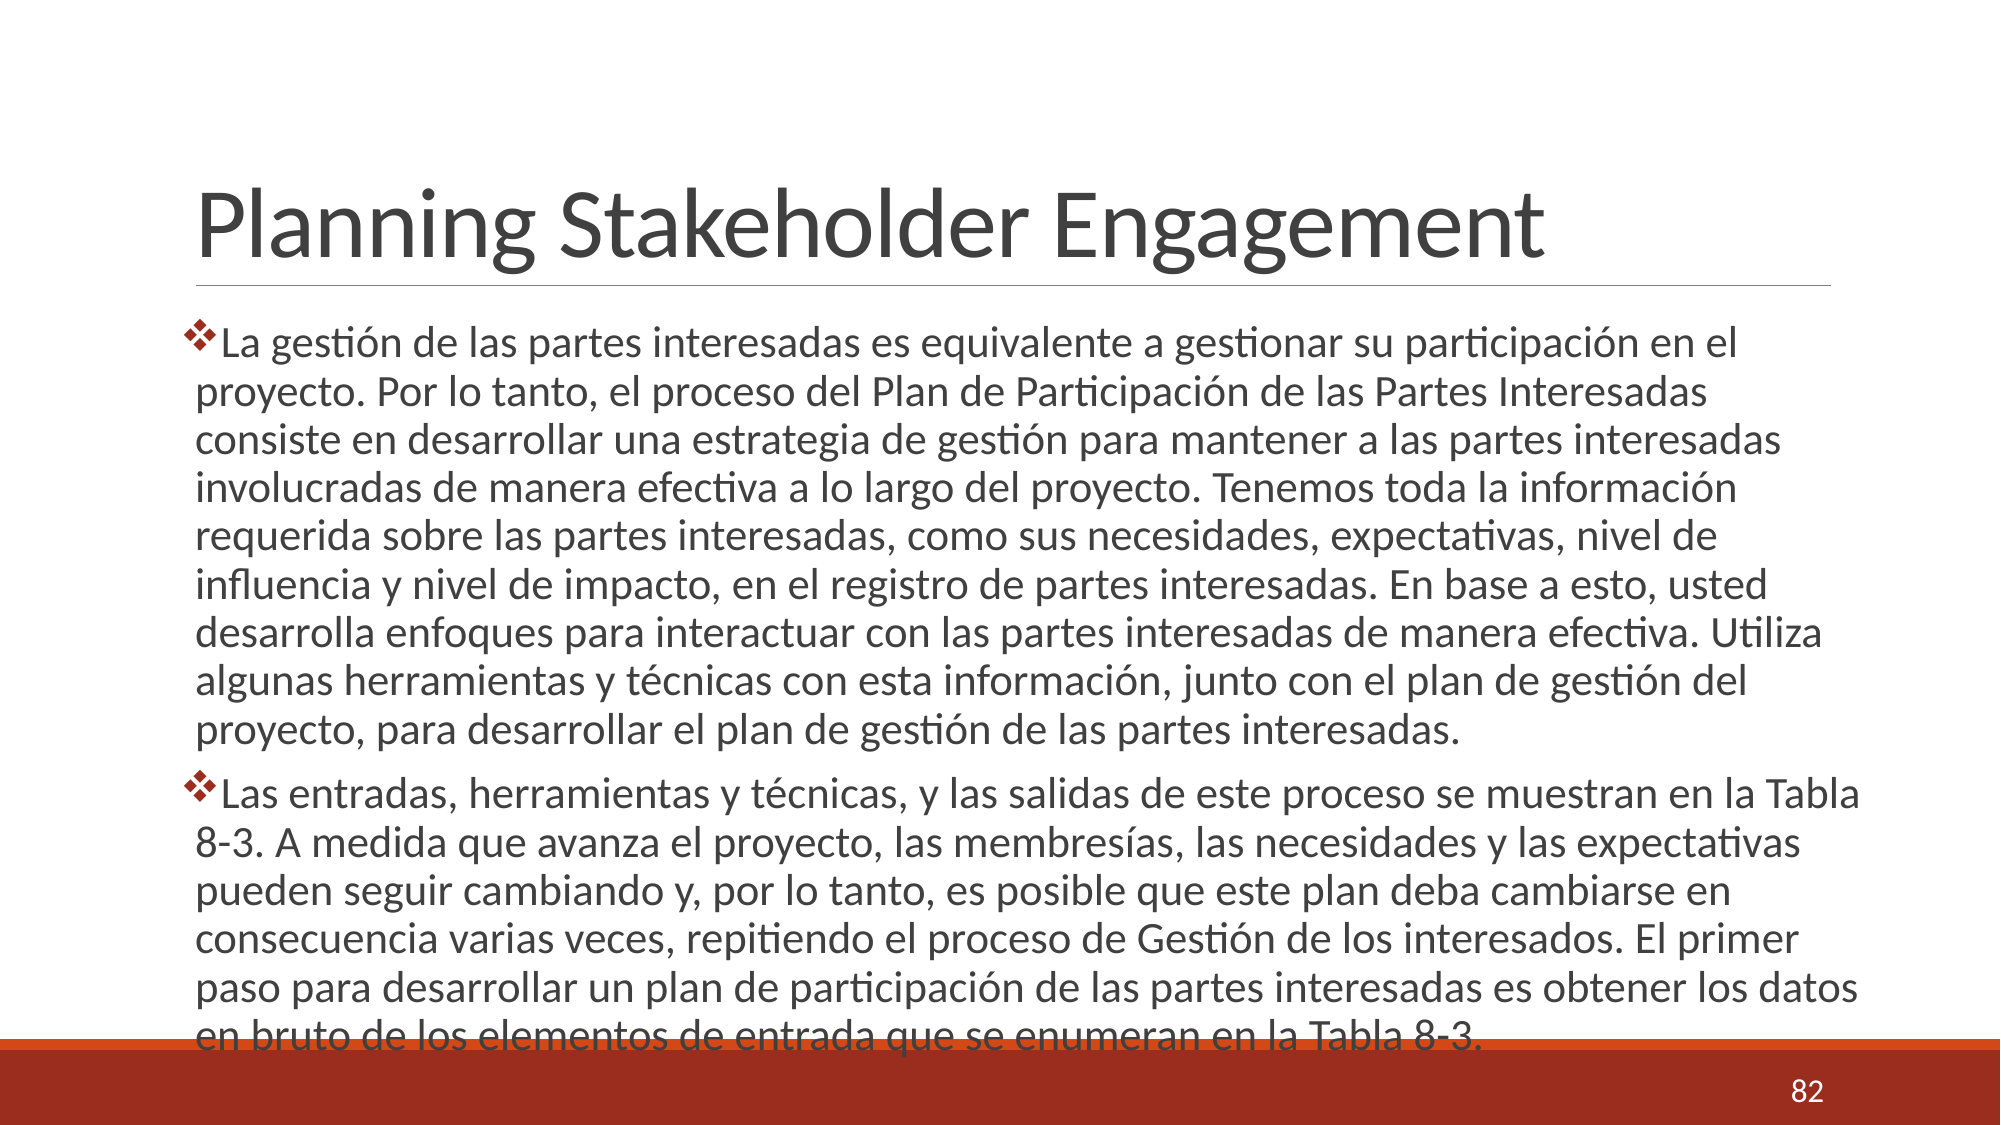

# Planning Stakeholder Engagement
La gestión de las partes interesadas es equivalente a gestionar su participación en el proyecto. Por lo tanto, el proceso del Plan de Participación de las Partes Interesadas consiste en desarrollar una estrategia de gestión para mantener a las partes interesadas involucradas de manera efectiva a lo largo del proyecto. Tenemos toda la información requerida sobre las partes interesadas, como sus necesidades, expectativas, nivel de influencia y nivel de impacto, en el registro de partes interesadas. En base a esto, usted desarrolla enfoques para interactuar con las partes interesadas de manera efectiva. Utiliza algunas herramientas y técnicas con esta información, junto con el plan de gestión del proyecto, para desarrollar el plan de gestión de las partes interesadas.
Las entradas, herramientas y técnicas, y las salidas de este proceso se muestran en la Tabla 8-3. A medida que avanza el proyecto, las membresías, las necesidades y las expectativas pueden seguir cambiando y, por lo tanto, es posible que este plan deba cambiarse en consecuencia varias veces, repitiendo el proceso de Gestión de los interesados. El primer paso para desarrollar un plan de participación de las partes interesadas es obtener los datos en bruto de los elementos de entrada que se enumeran en la Tabla 8-3.
82